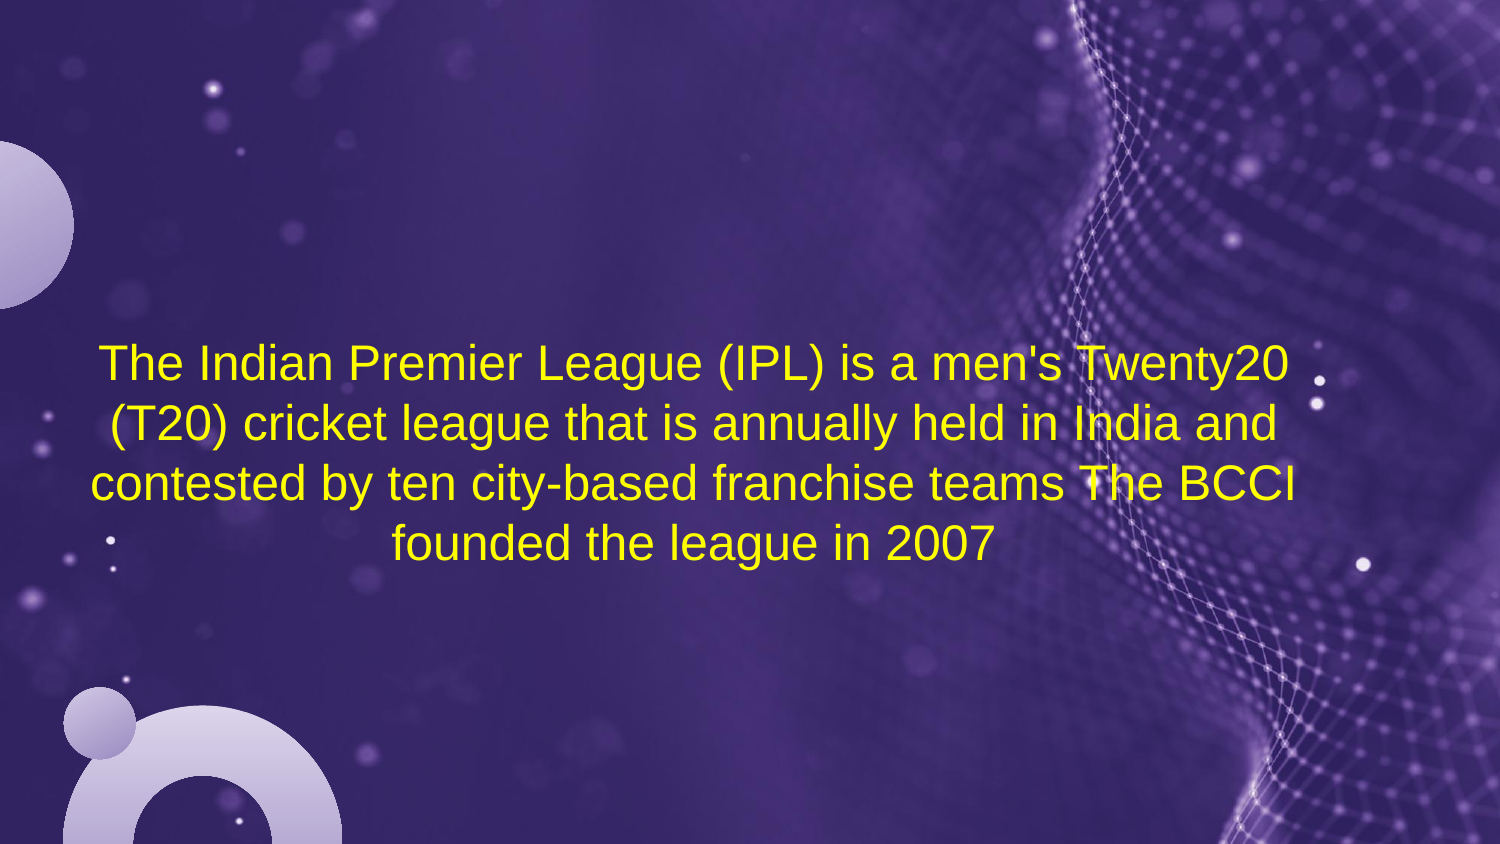

The Indian Premier League (IPL) is a men's Twenty20 (T20) cricket league that is annually held in India and contested by ten city-based franchise teams The BCCI founded the league in 2007